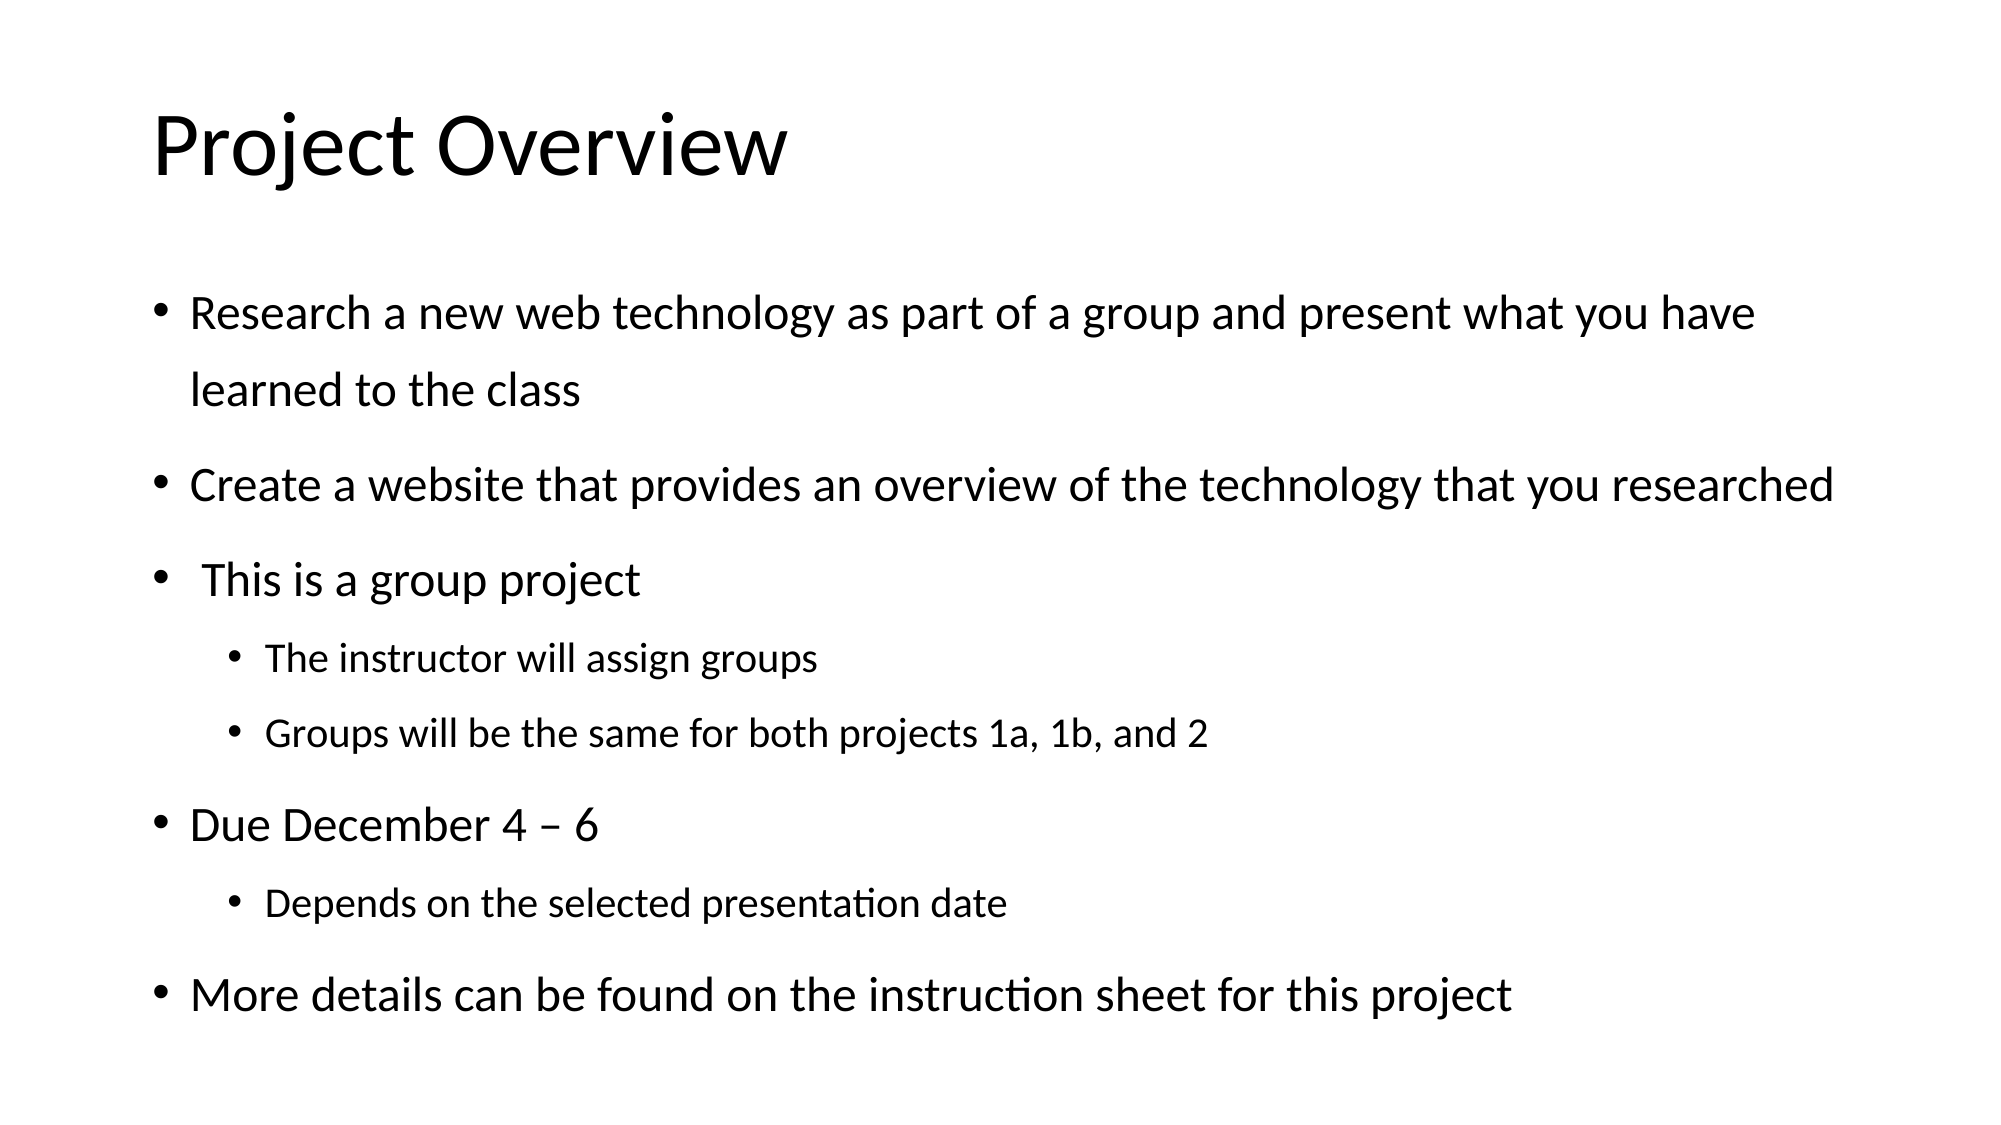

# Project Overview
Research a new web technology as part of a group and present what you have learned to the class
Create a website that provides an overview of the technology that you researched
 This is a group project
The instructor will assign groups
Groups will be the same for both projects 1a, 1b, and 2
Due December 4 – 6
Depends on the selected presentation date
More details can be found on the instruction sheet for this project